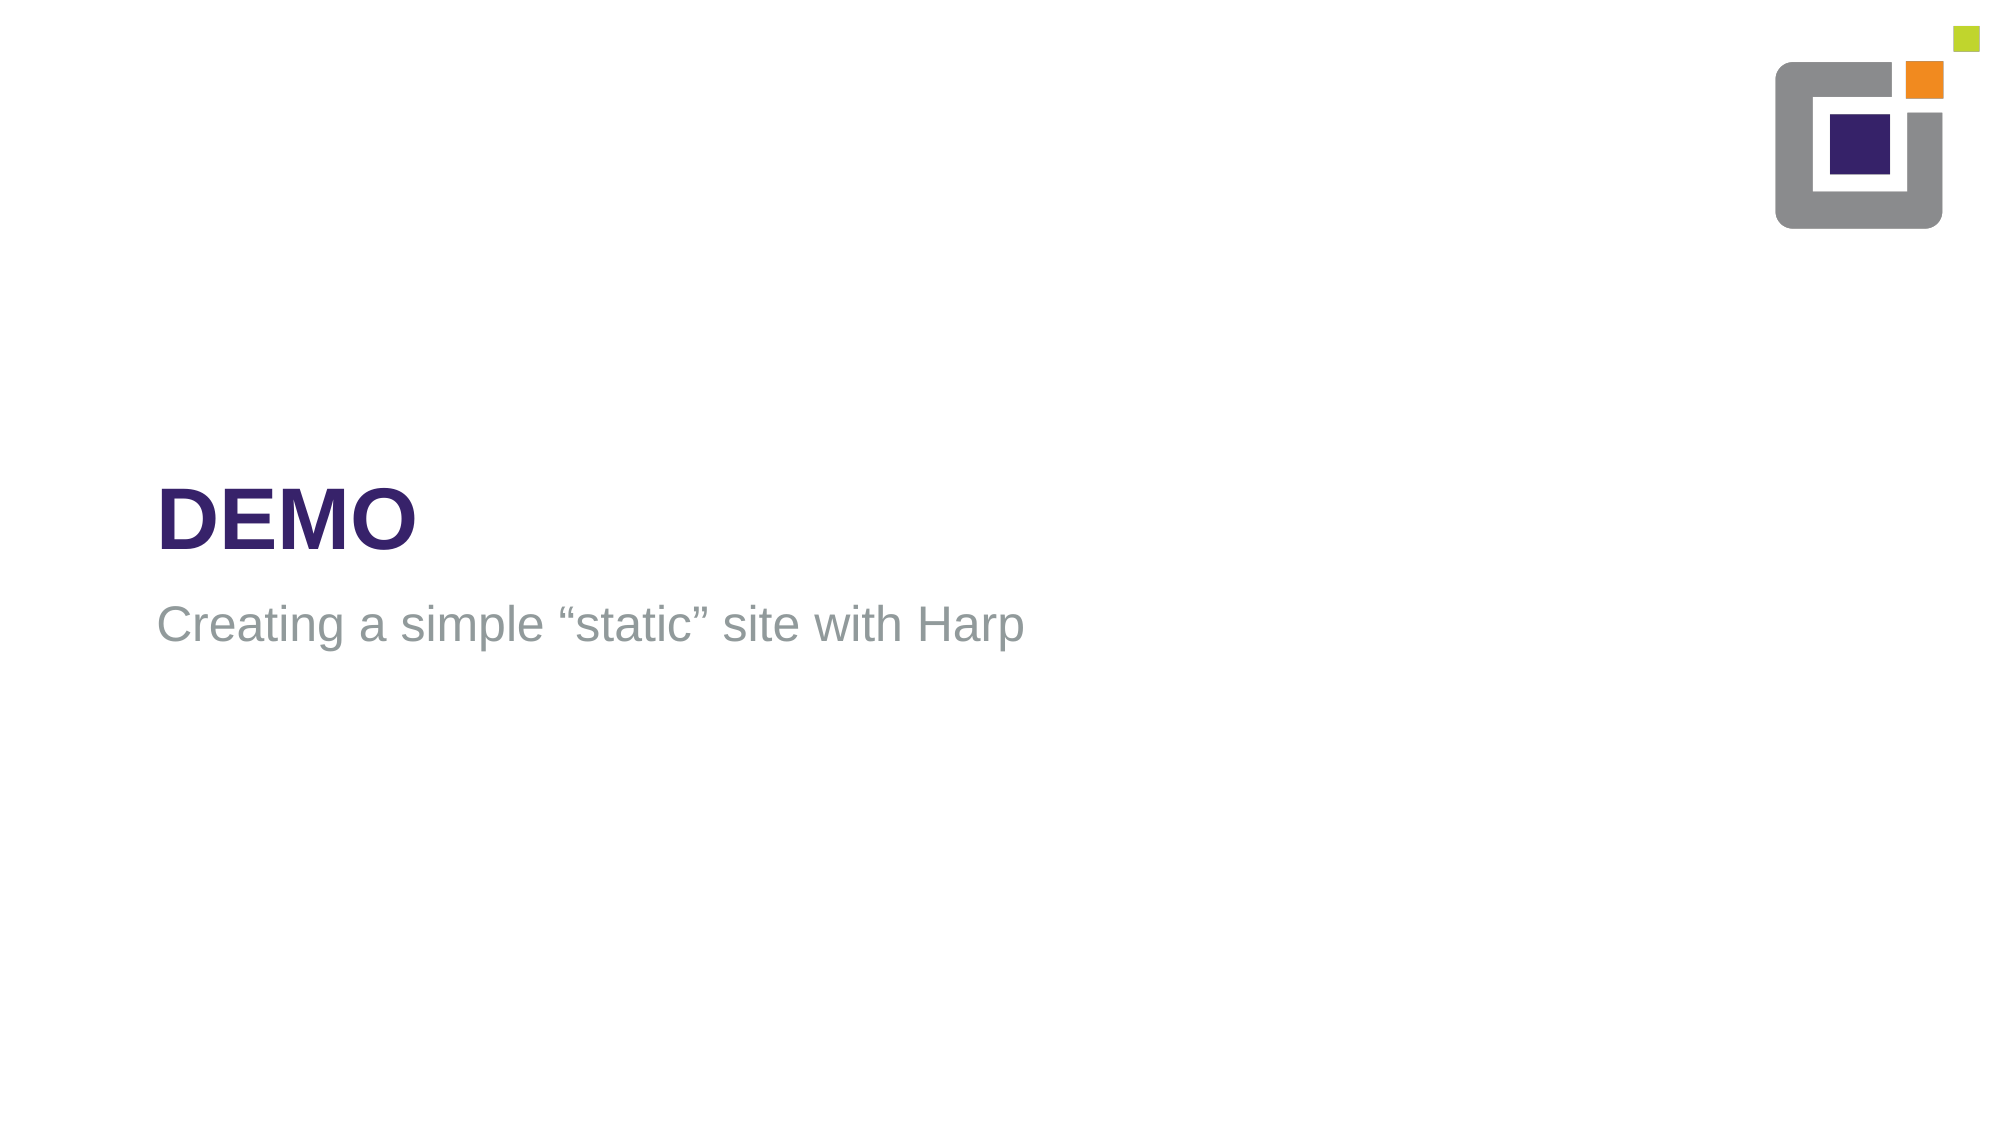

# DEMO
Creating a simple “static” site with Harp